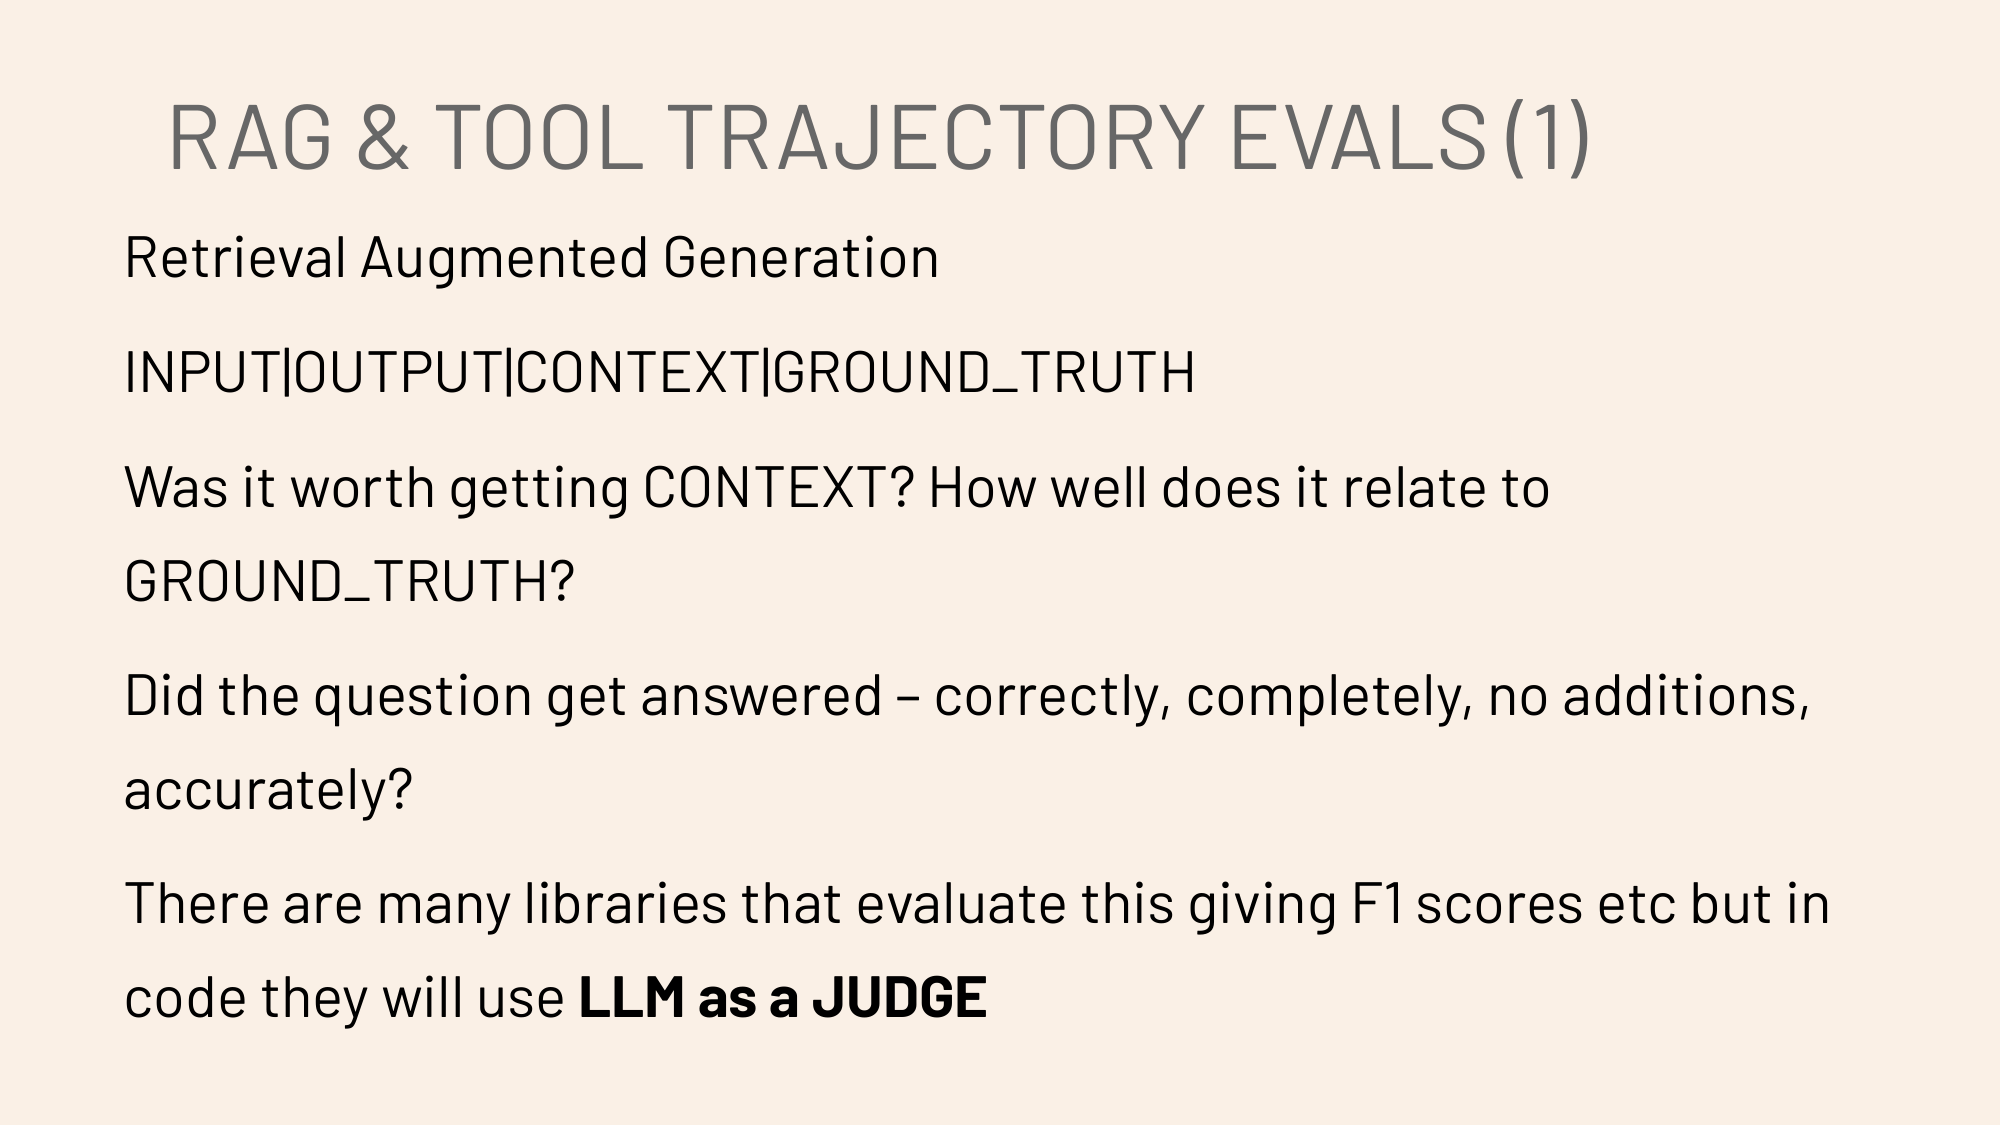

# RAG & TOOL TRAJECTORY EVALS (1)
Retrieval Augmented Generation
INPUT|OUTPUT|CONTEXT|GROUND_TRUTH
Was it worth getting CONTEXT? How well does it relate to GROUND_TRUTH?
Did the question get answered – correctly, completely, no additions, accurately?
There are many libraries that evaluate this giving F1 scores etc but in code they will use LLM as a JUDGE